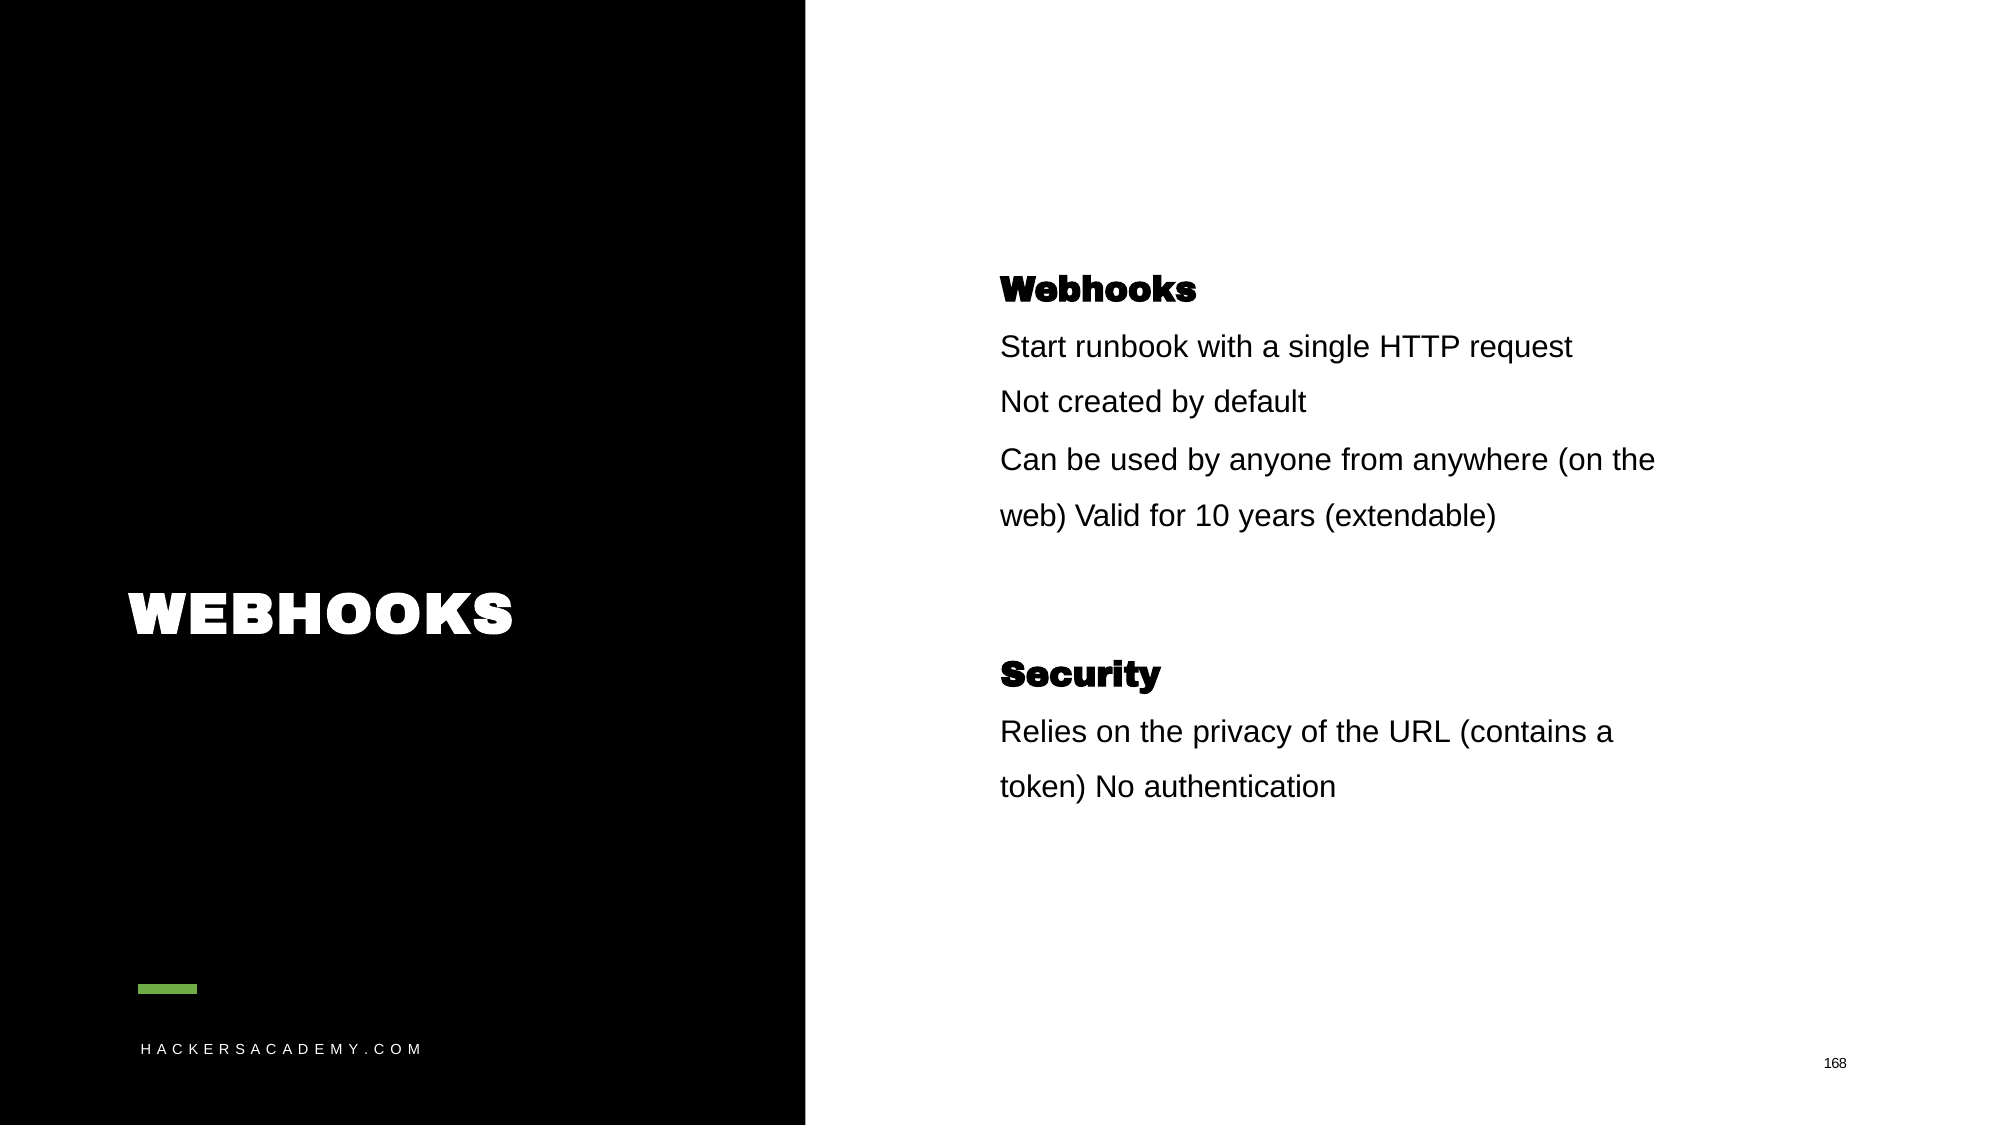

# Webhooks
Start runbook with a single HTTP request Not created by default
Can be used by anyone from anywhere (on the web) Valid for 10 years (extendable)
WEBHOOKS
Security
Relies on the privacy of the URL (contains a token) No authentication
H A C K E R S A C A D E M Y . C O M
168